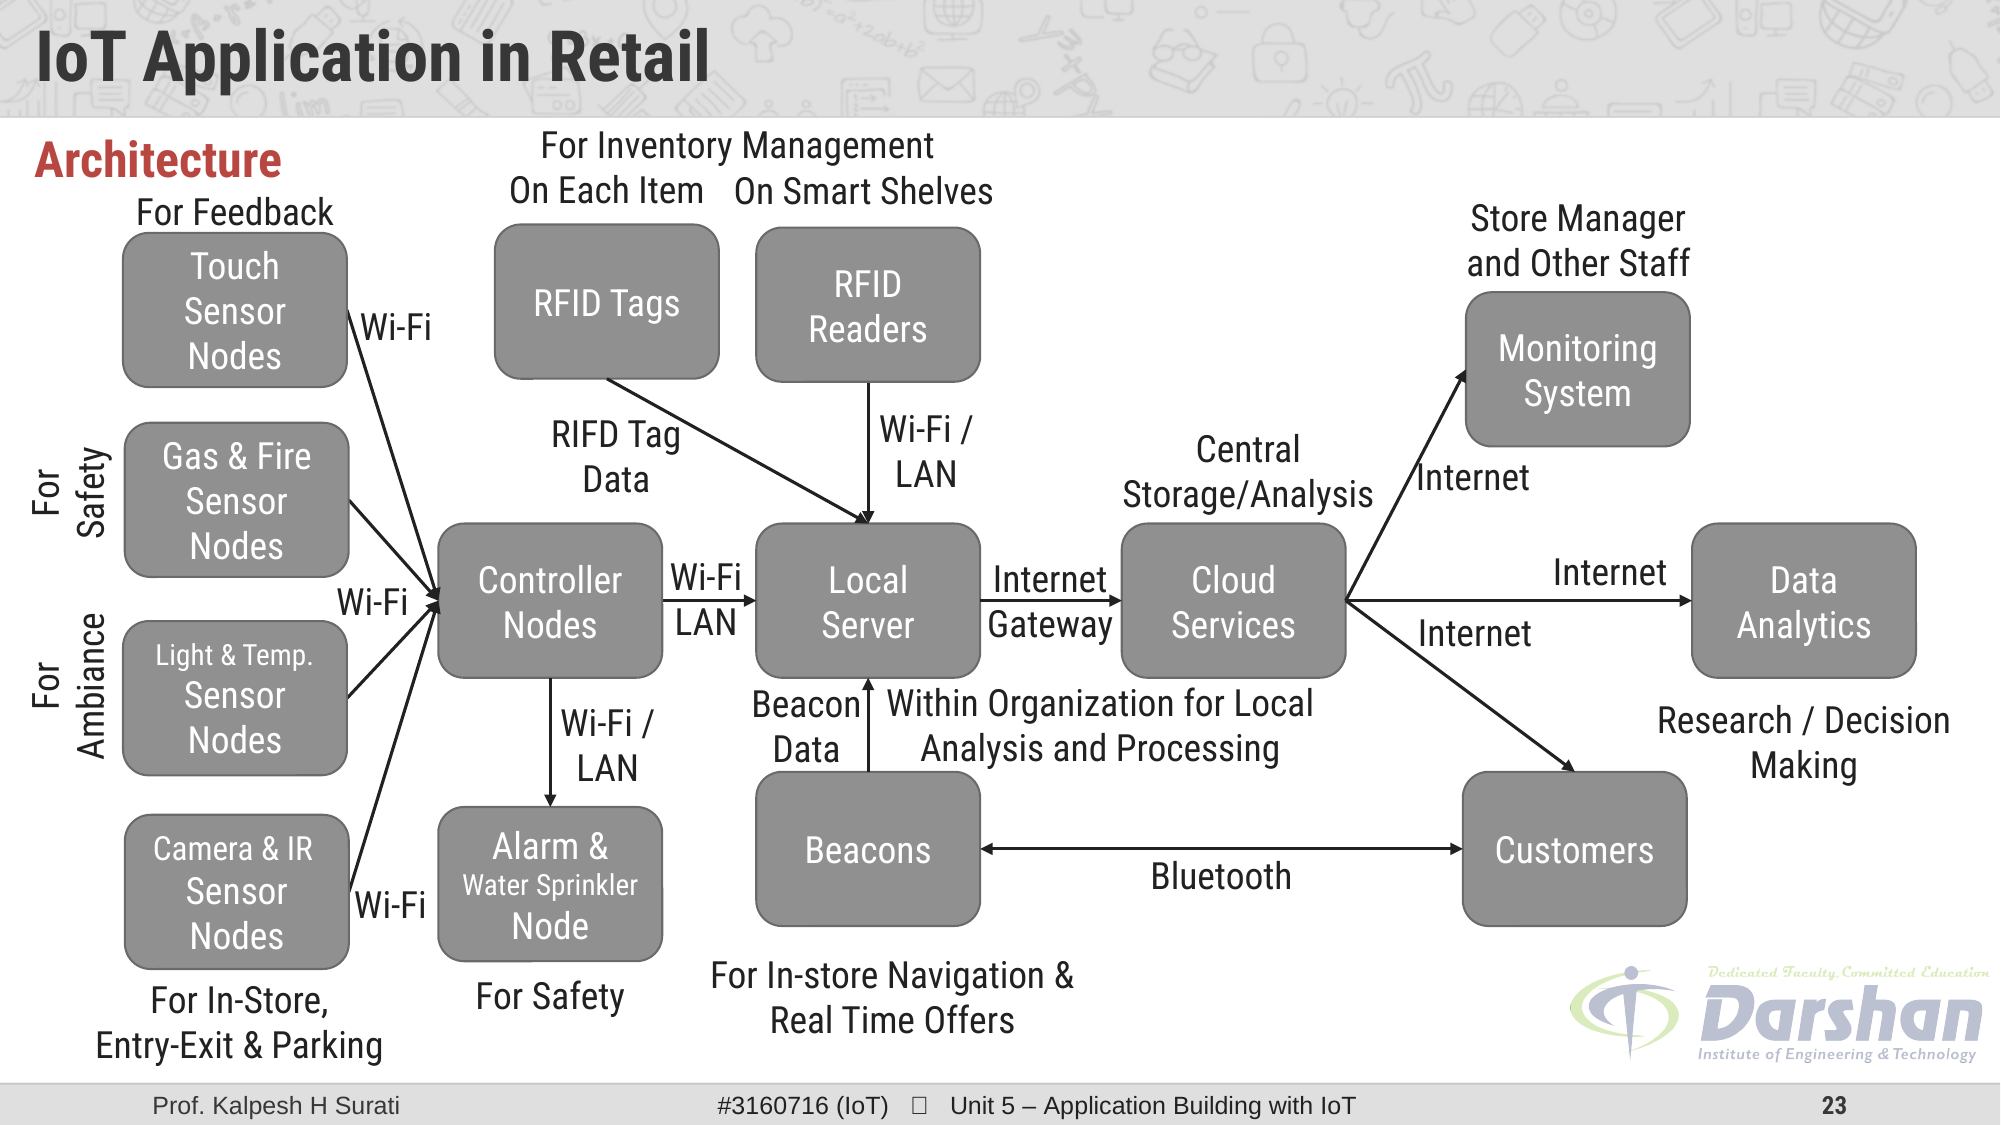

# IoT Application in Retail
For Inventory Management
Architecture
On Each Item
RFID Tags
On Smart Shelves
RFID Readers
For Feedback
Touch Sensor Nodes
Gas & Fire Sensor Nodes
For
Safety
Light & Temp. Sensor Nodes
For
Ambiance
Camera & IR
Sensor Nodes
For In-Store,
Entry-Exit & Parking
Store Manager and Other Staff
Monitoring System
Internet
Wi-Fi
Wi-Fi
Wi-Fi
Controller Nodes
RIFD Tag Data
Wi-Fi / LAN
Central
Storage/Analysis
Cloud Services
Internet Gateway
Local Server
Within Organization for Local Analysis and Processing
Wi-Fi LAN
Data Analytics
Research / Decision Making
Internet
Internet
Customers
Beacon Data
Wi-Fi / LAN
Alarm & Water Sprinkler Node
For Safety
Beacons
Bluetooth
For In-store Navigation &
Real Time Offers